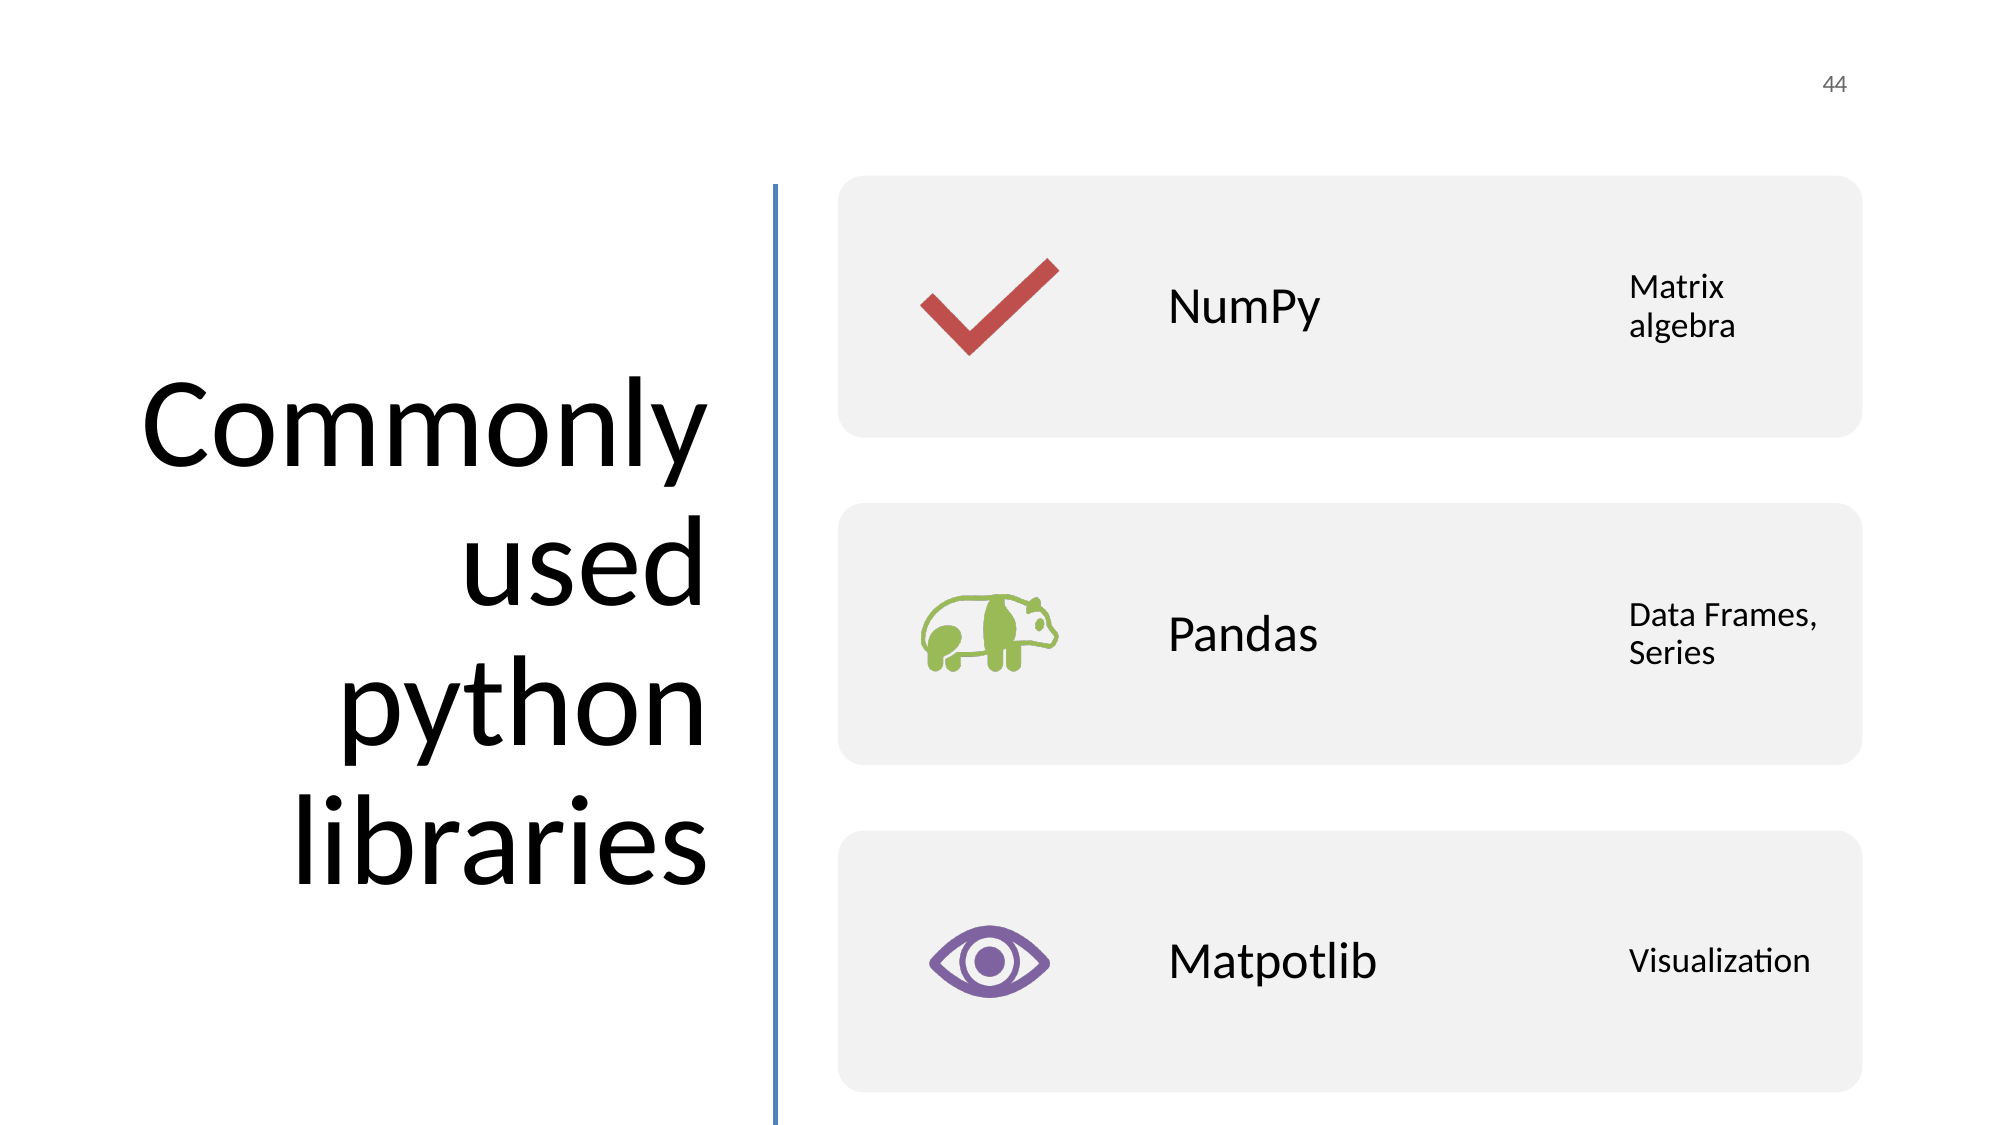

44
# Commonly used python libraries
NumPy
Matrix algebra
Pandas
Data Frames, Series
Matpotlib
Visualization